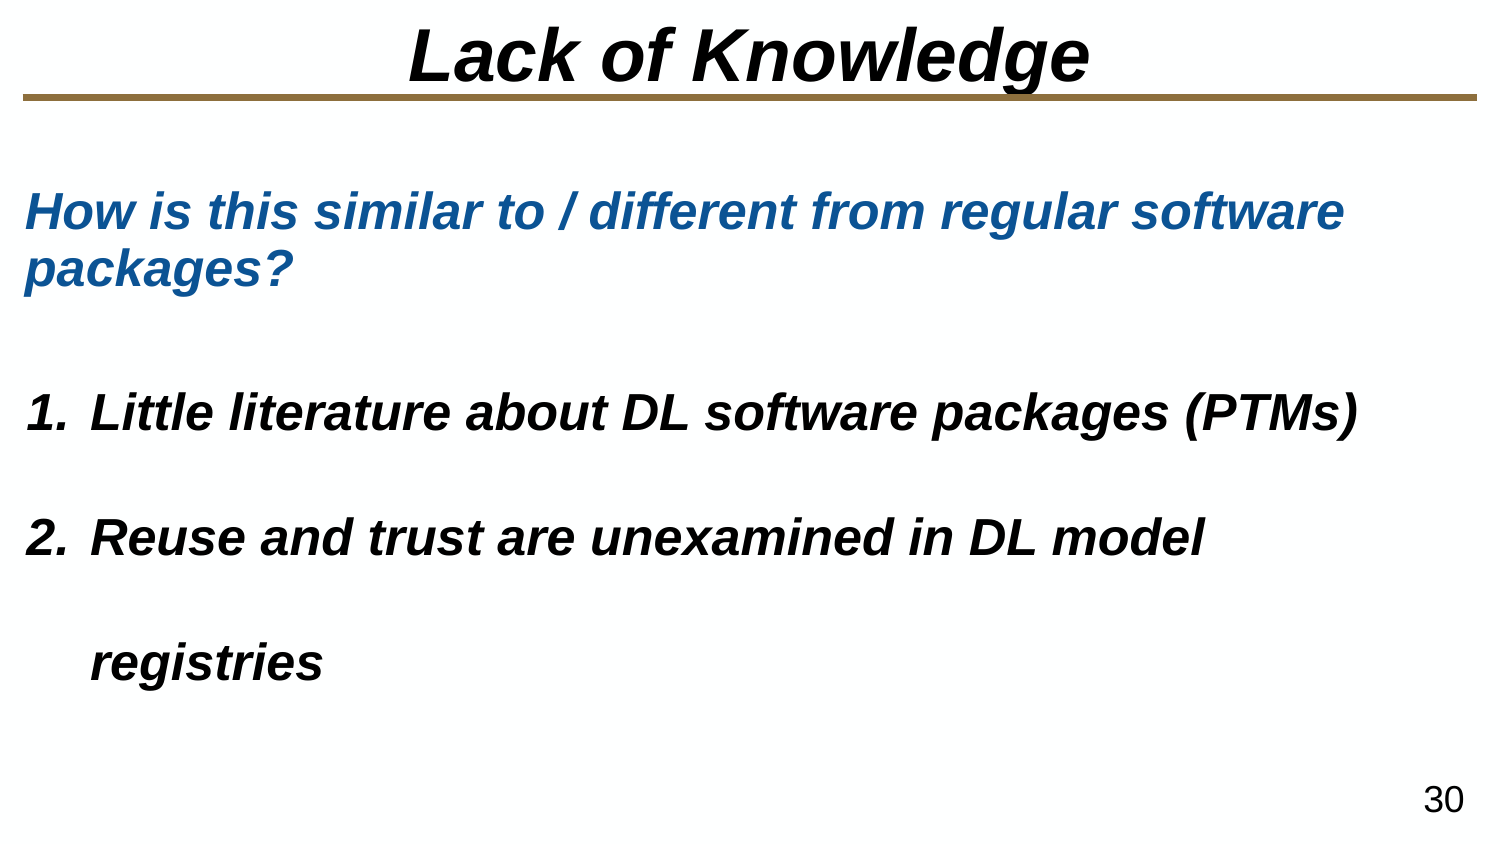

# Lack of Knowledge
How is this similar to / different from regular software packages?
Little literature about DL software packages (PTMs)
Reuse and trust are unexamined in DL model registries
30